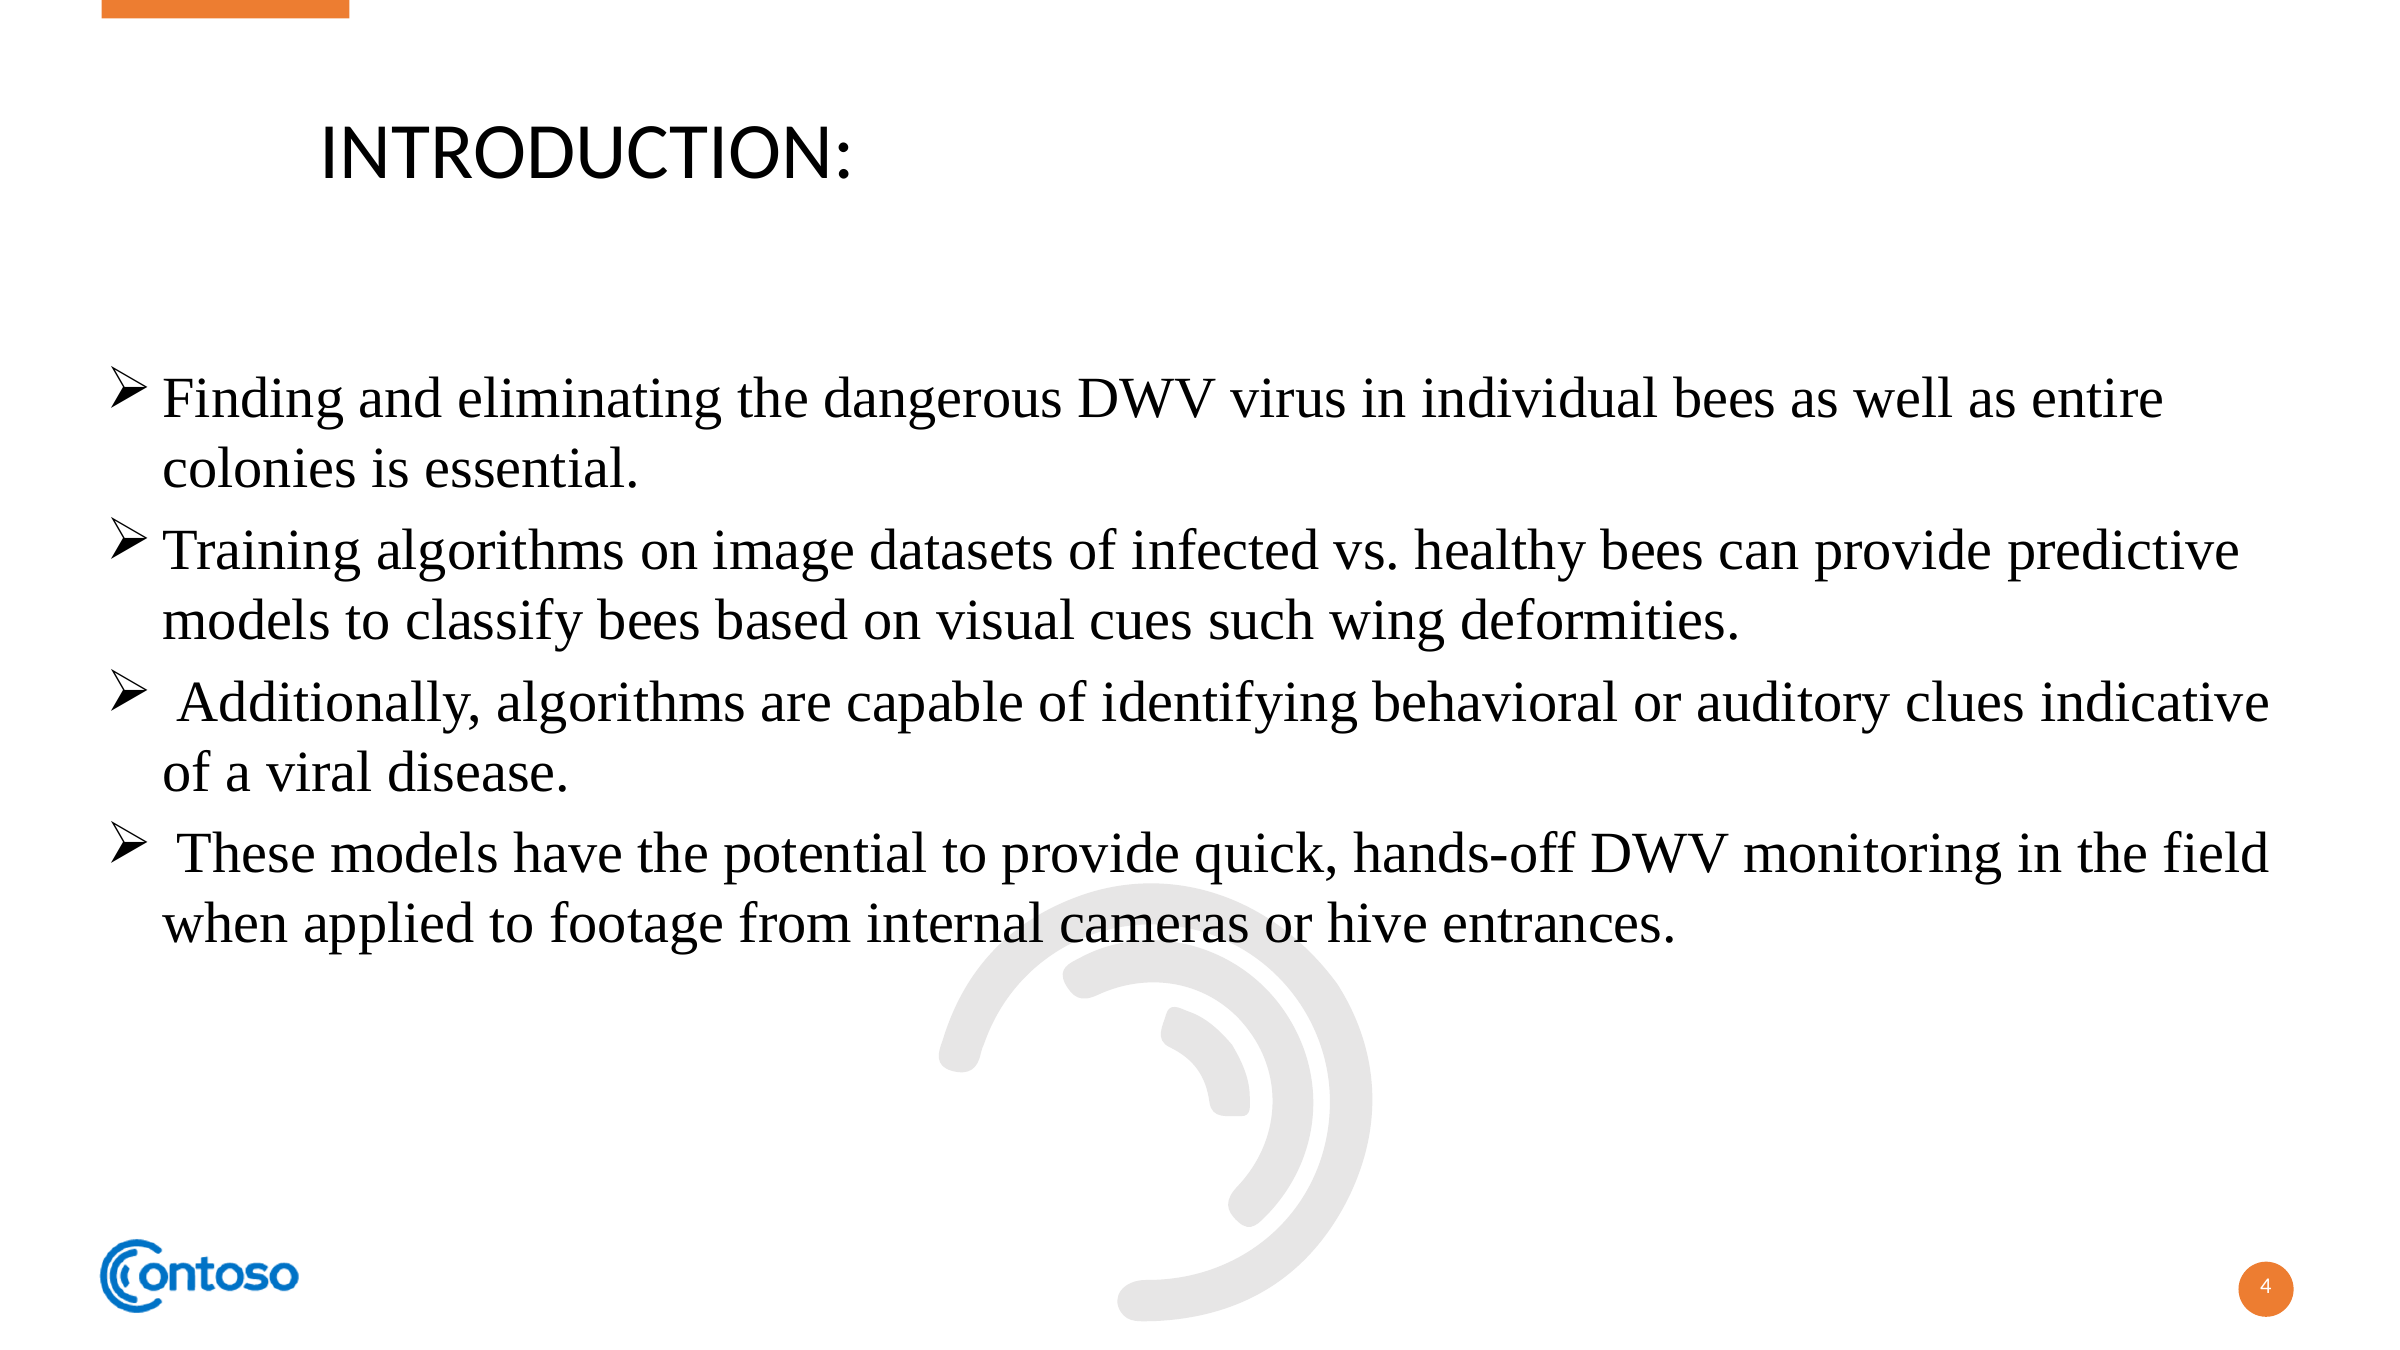

# INTRODUCTION:
Finding and eliminating the dangerous DWV virus in individual bees as well as entire colonies is essential.
Training algorithms on image datasets of infected vs. healthy bees can provide predictive models to classify bees based on visual cues such wing deformities.
 Additionally, algorithms are capable of identifying behavioral or auditory clues indicative of a viral disease.
 These models have the potential to provide quick, hands-off DWV monitoring in the field when applied to footage from internal cameras or hive entrances.
4